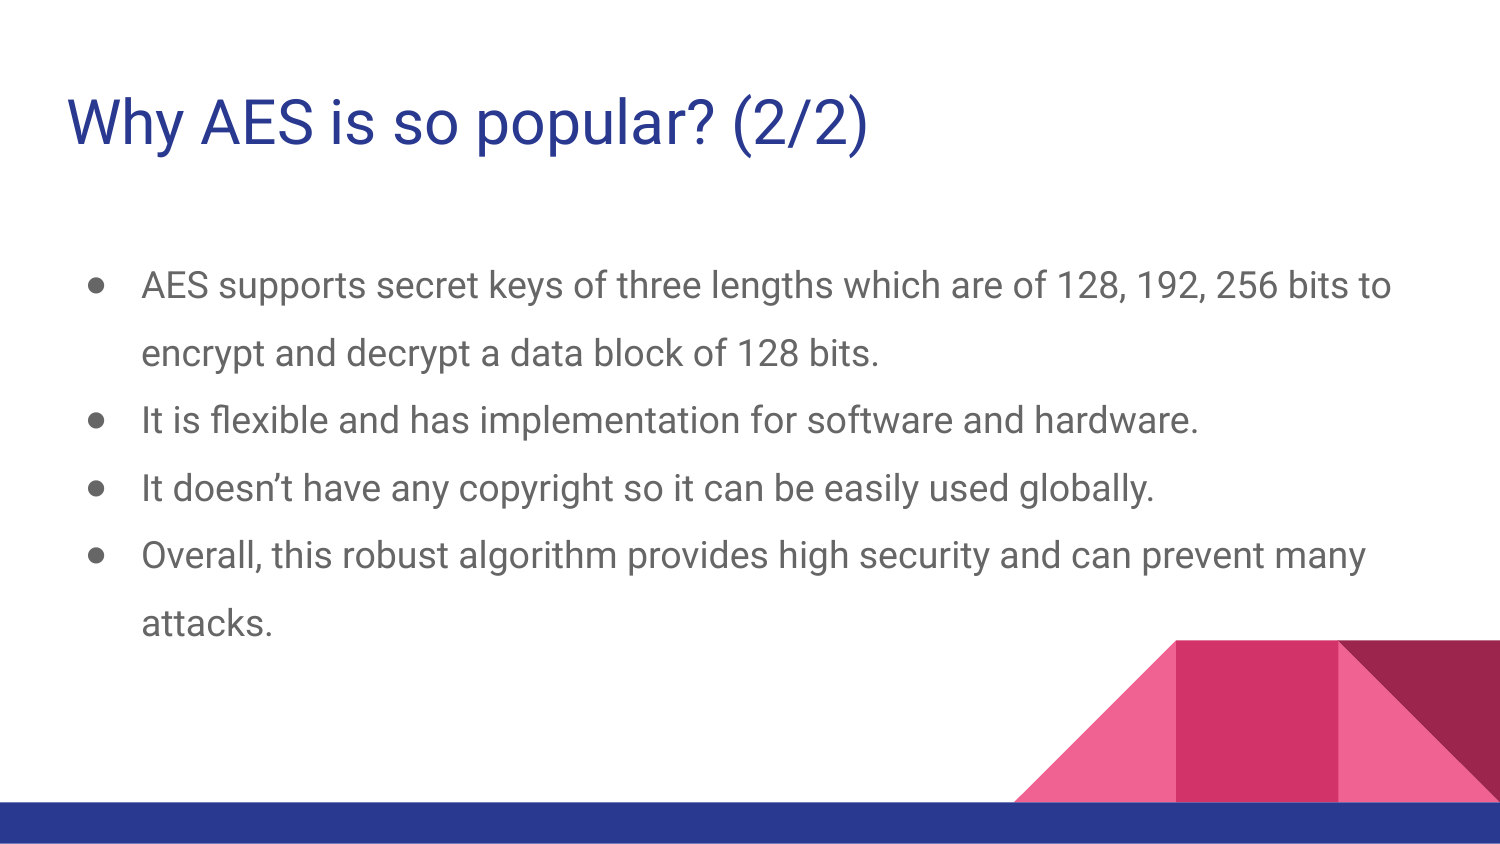

# Why AES is so popular? (2/2)
AES supports secret keys of three lengths which are of 128, 192, 256 bits to encrypt and decrypt a data block of 128 bits.
It is flexible and has implementation for software and hardware.
It doesn’t have any copyright so it can be easily used globally.
Overall, this robust algorithm provides high security and can prevent many attacks.